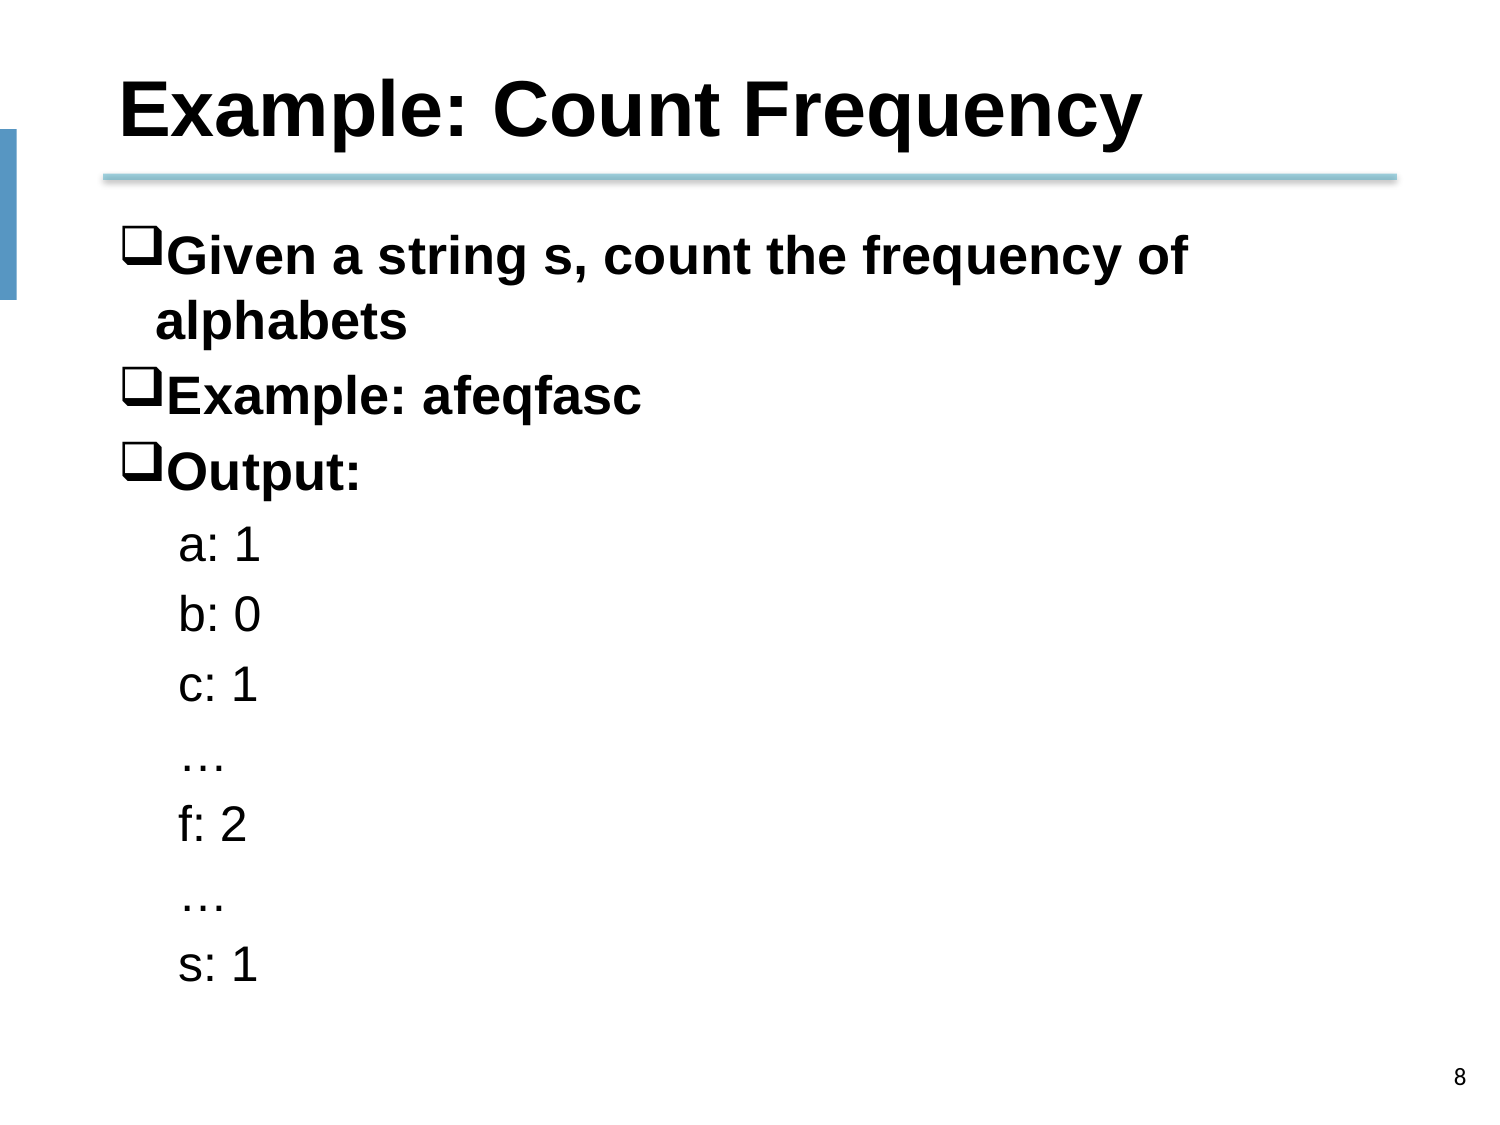

# Example: Count Frequency
Given a string s, count the frequency of alphabets
Example: afeqfasc
Output:
a: 1
b: 0
c: 1
…
f: 2
…
s: 1
8